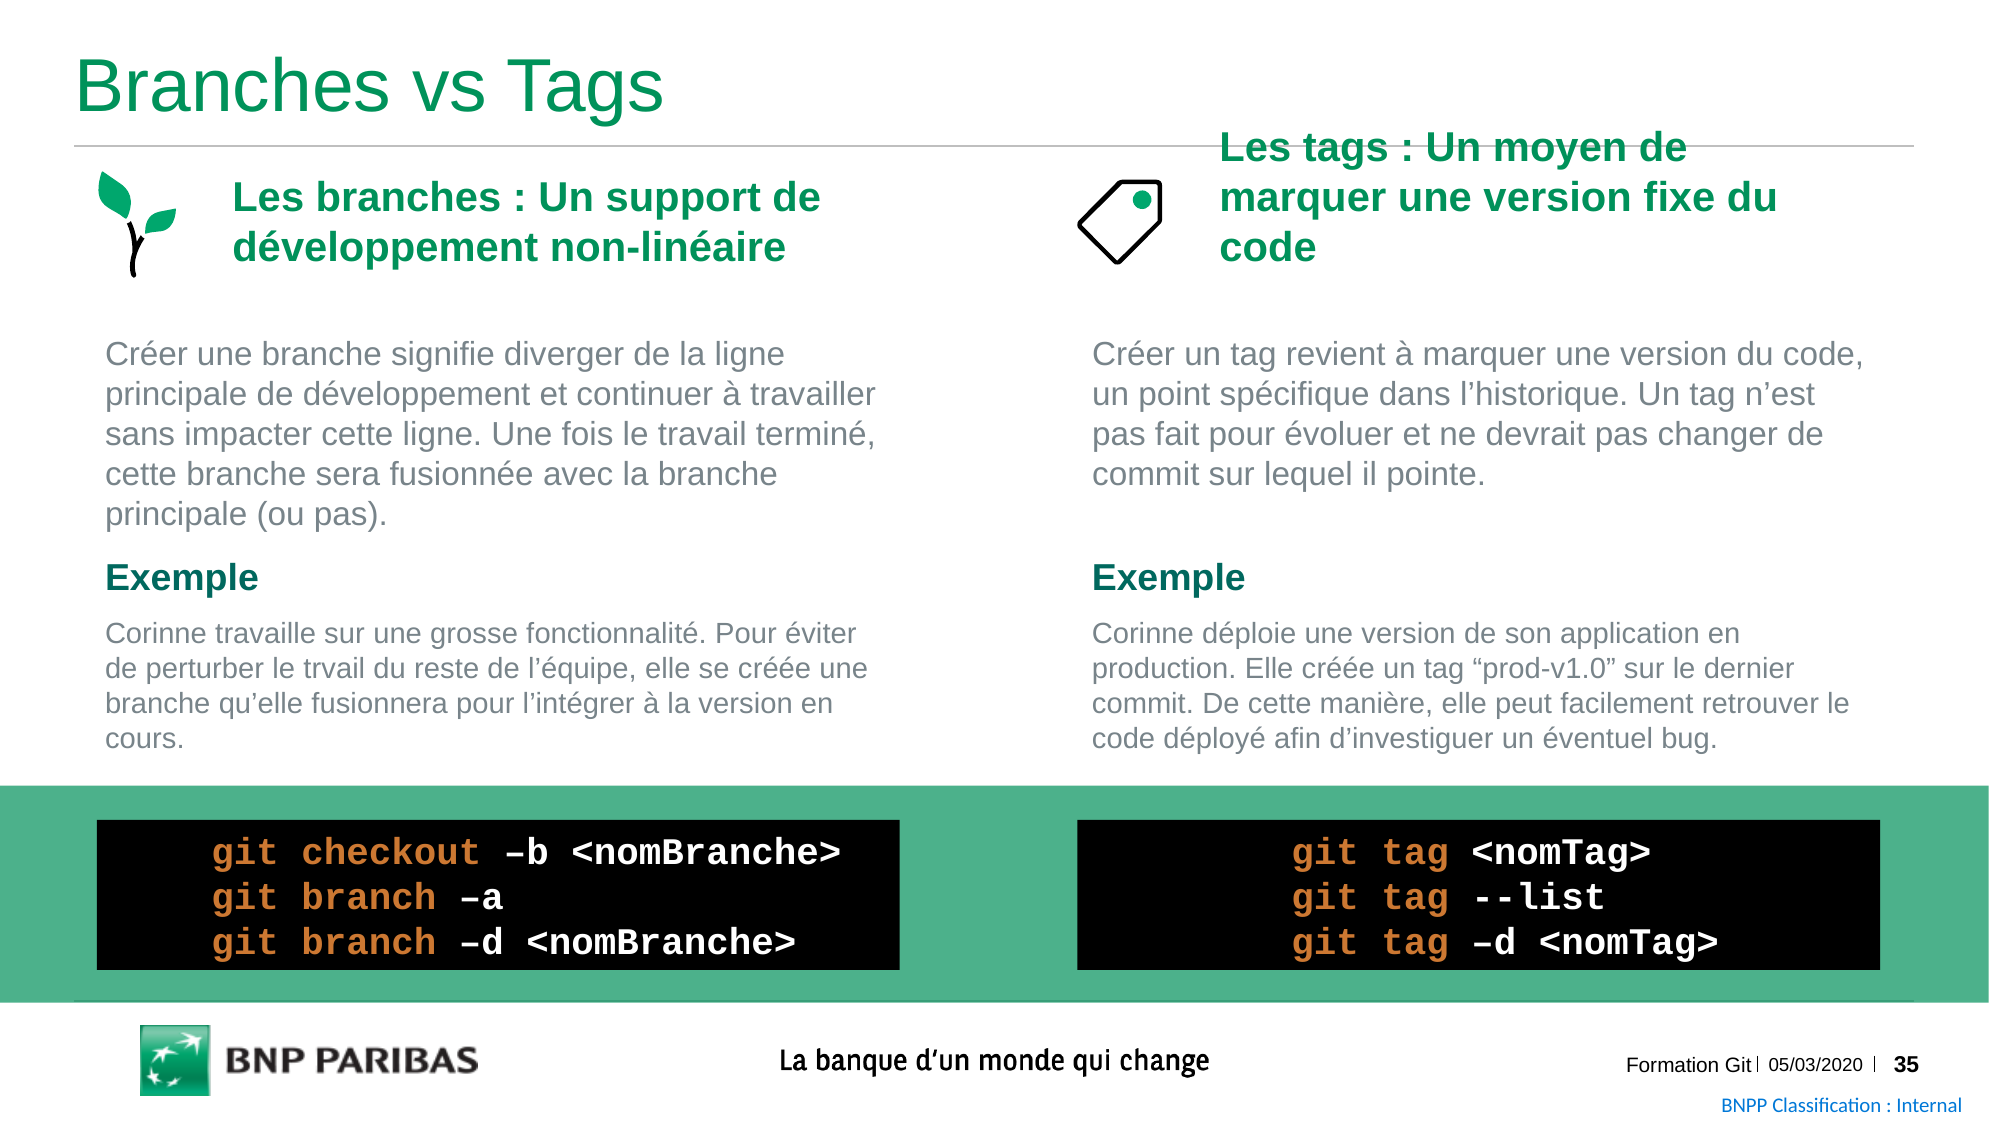

Branches vs Tags

Les branches : Un support de développement non-linéaire
Les tags : Un moyen de marquer une version fixe du code

Créer une branche signifie diverger de la ligne principale de développement et continuer à travailler sans impacter cette ligne. Une fois le travail terminé, cette branche sera fusionnée avec la branche principale (ou pas).
Créer un tag revient à marquer une version du code, un point spécifique dans l’historique. Un tag n’est pas fait pour évoluer et ne devrait pas changer de commit sur lequel il pointe.
Exemple
Exemple
Corinne travaille sur une grosse fonctionnalité. Pour éviter de perturber le trvail du reste de l’équipe, elle se créée une branche qu’elle fusionnera pour l’intégrer à la version en cours.
Corinne déploie une version de son application en production. Elle créée un tag “prod-v1.0” sur le dernier commit. De cette manière, elle peut facilement retrouver le code déployé afin d’investiguer un éventuel bug.

git checkout –b <nomBranche>
git branch –a
git branch –d <nomBranche>
git tag <nomTag>
git tag --list
git tag –d <nomTag>
Formation Git
05/03/2020
35